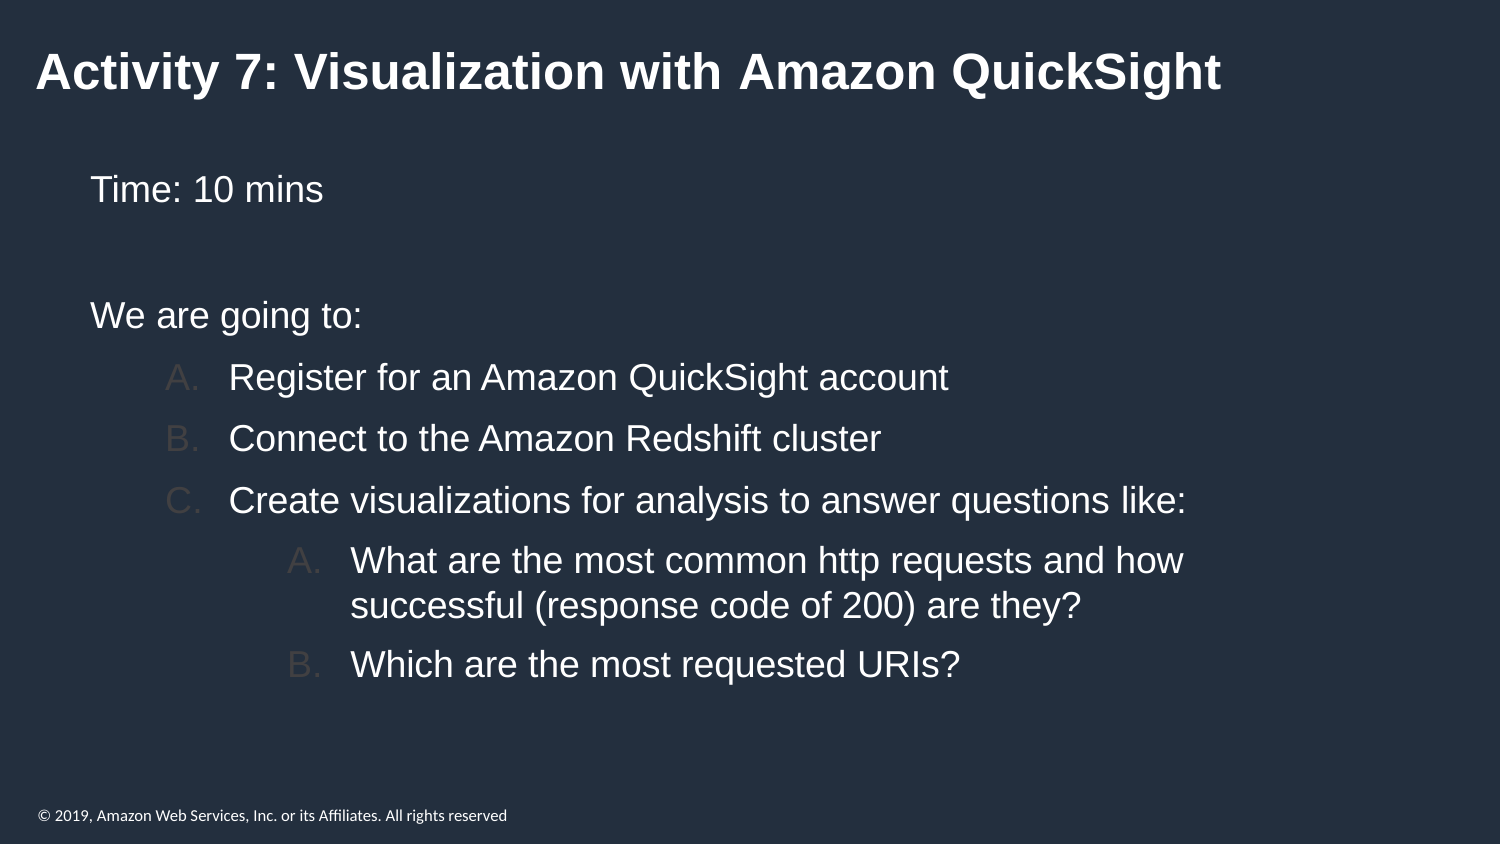

# Activity 7: Visualization with Amazon QuickSight
Time: 10 mins

We are going to:
Register for an Amazon QuickSight account
Connect to the Amazon Redshift cluster
Create visualizations for analysis to answer questions like:
What are the most common http requests and how successful (response code of 200) are they?
Which are the most requested URIs?